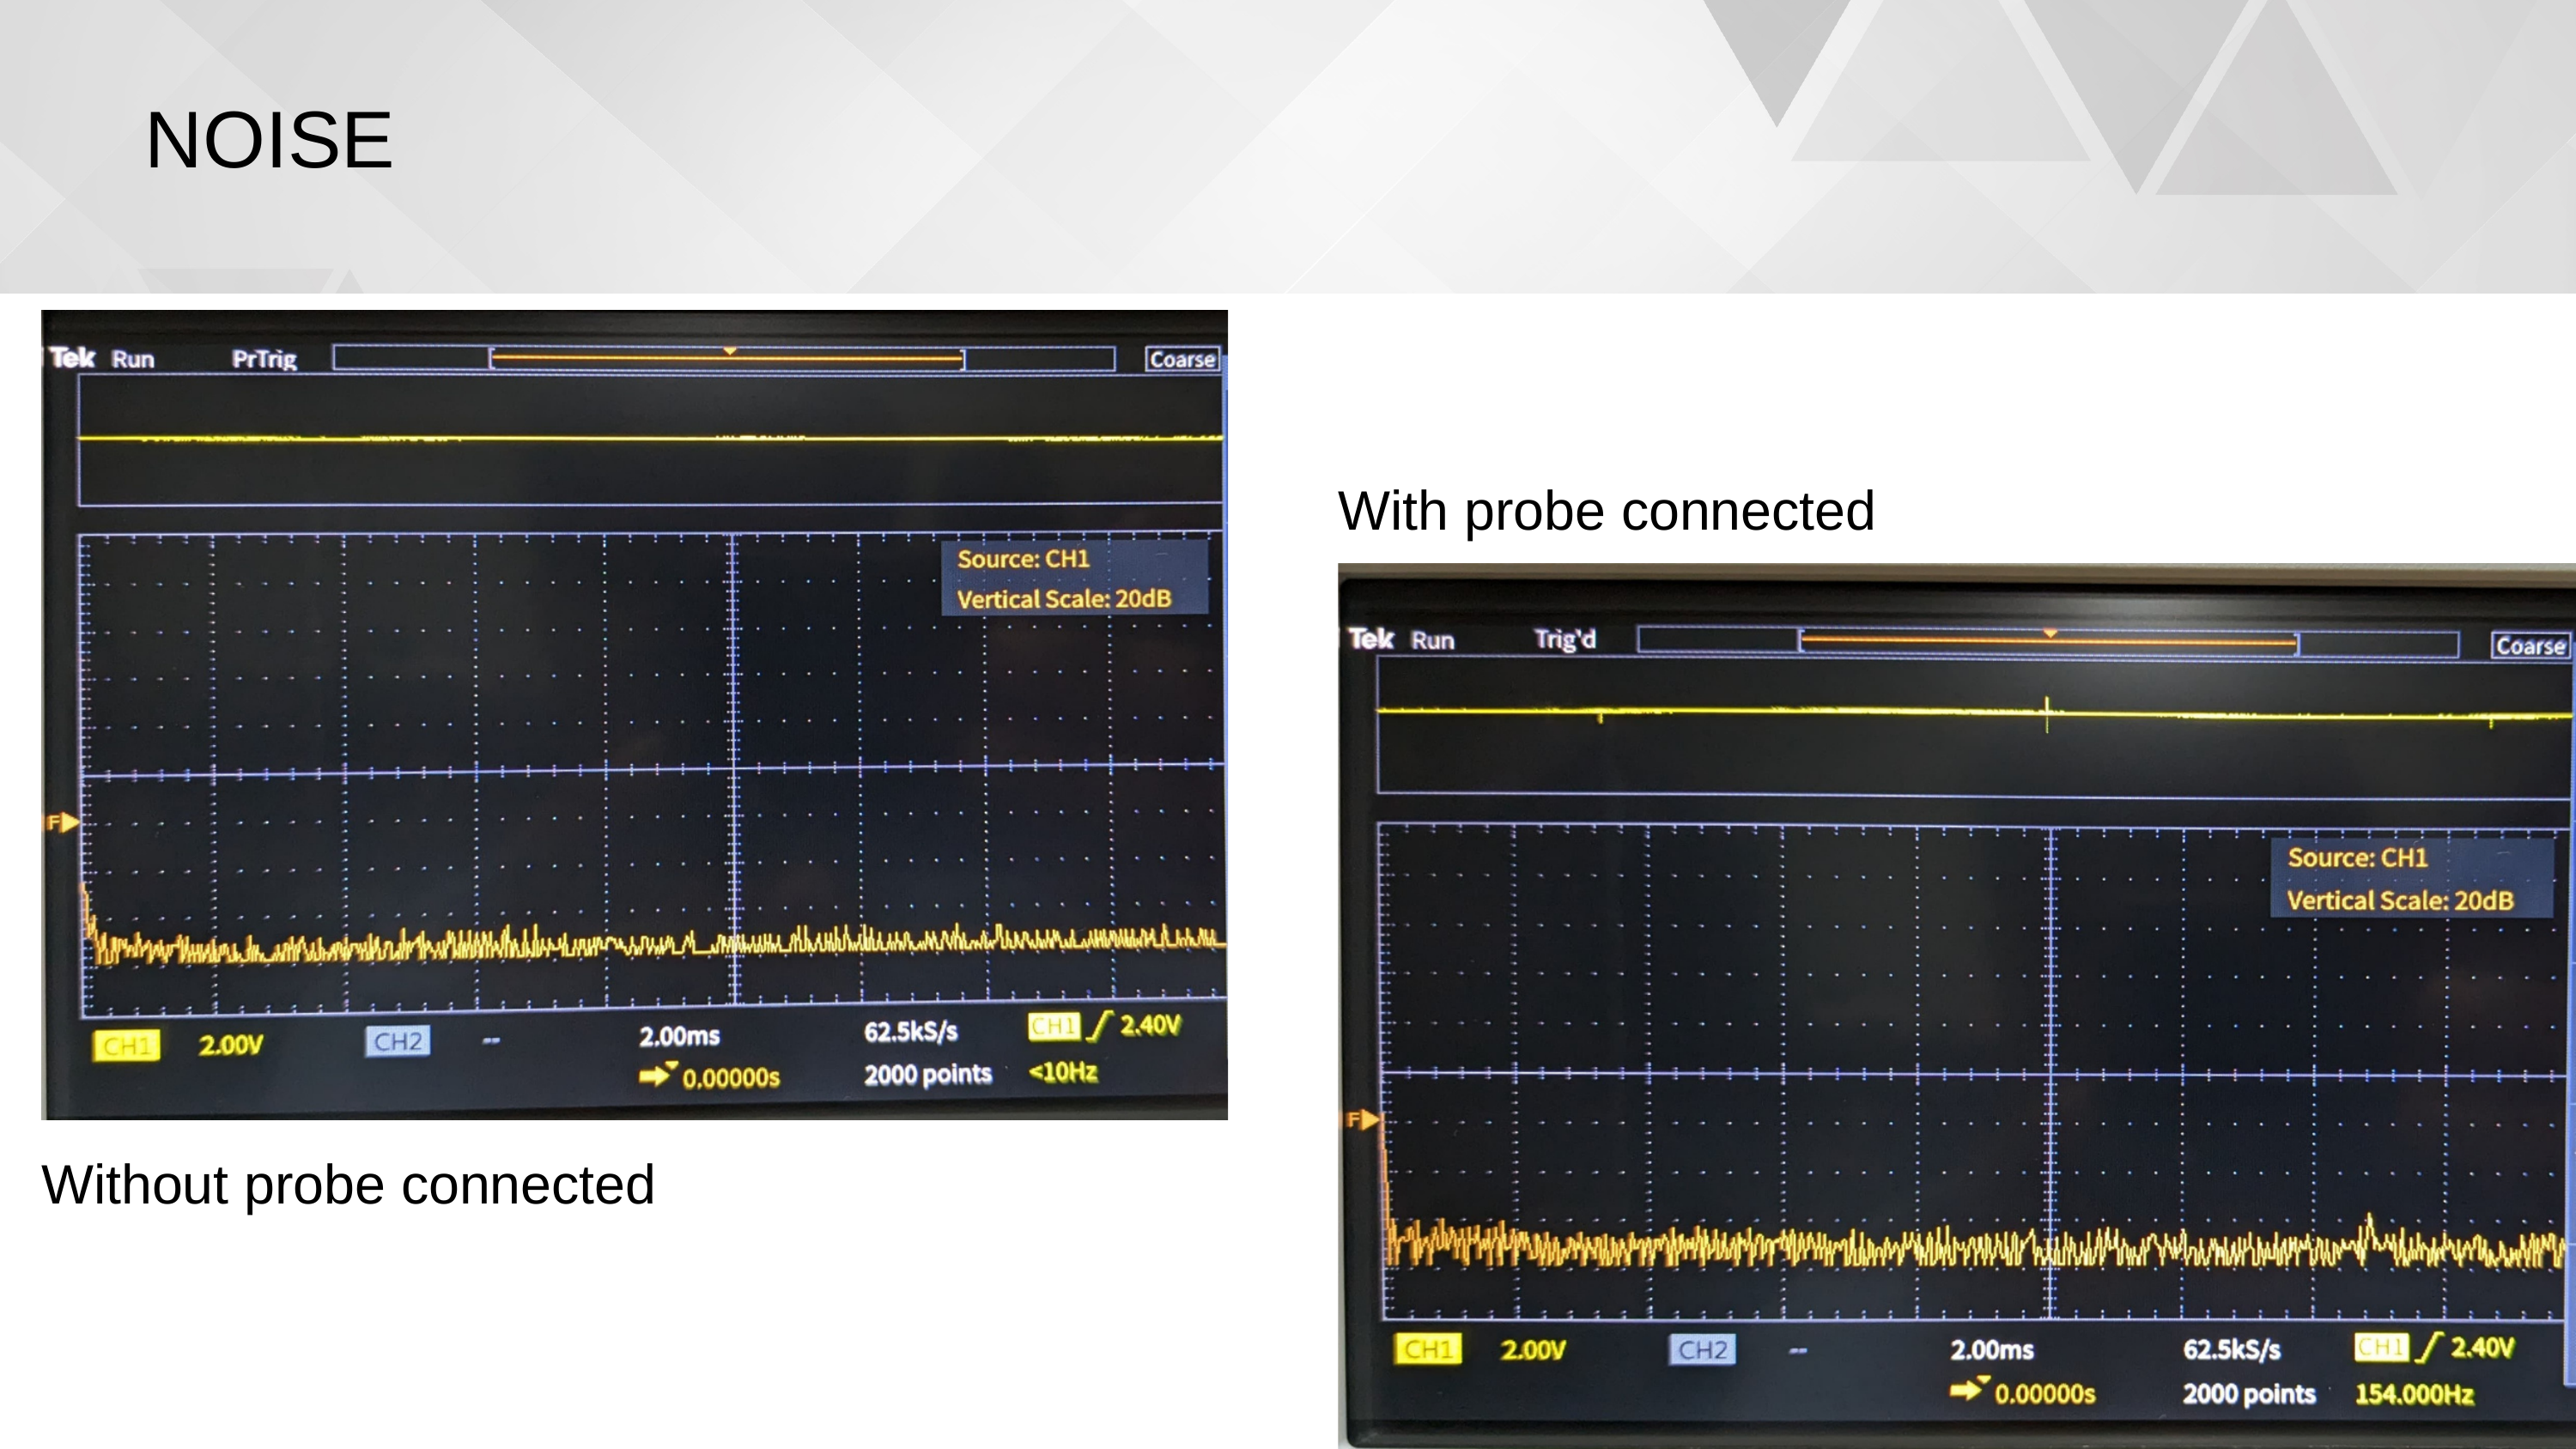

NOISE

With probe connected

Without probe connected